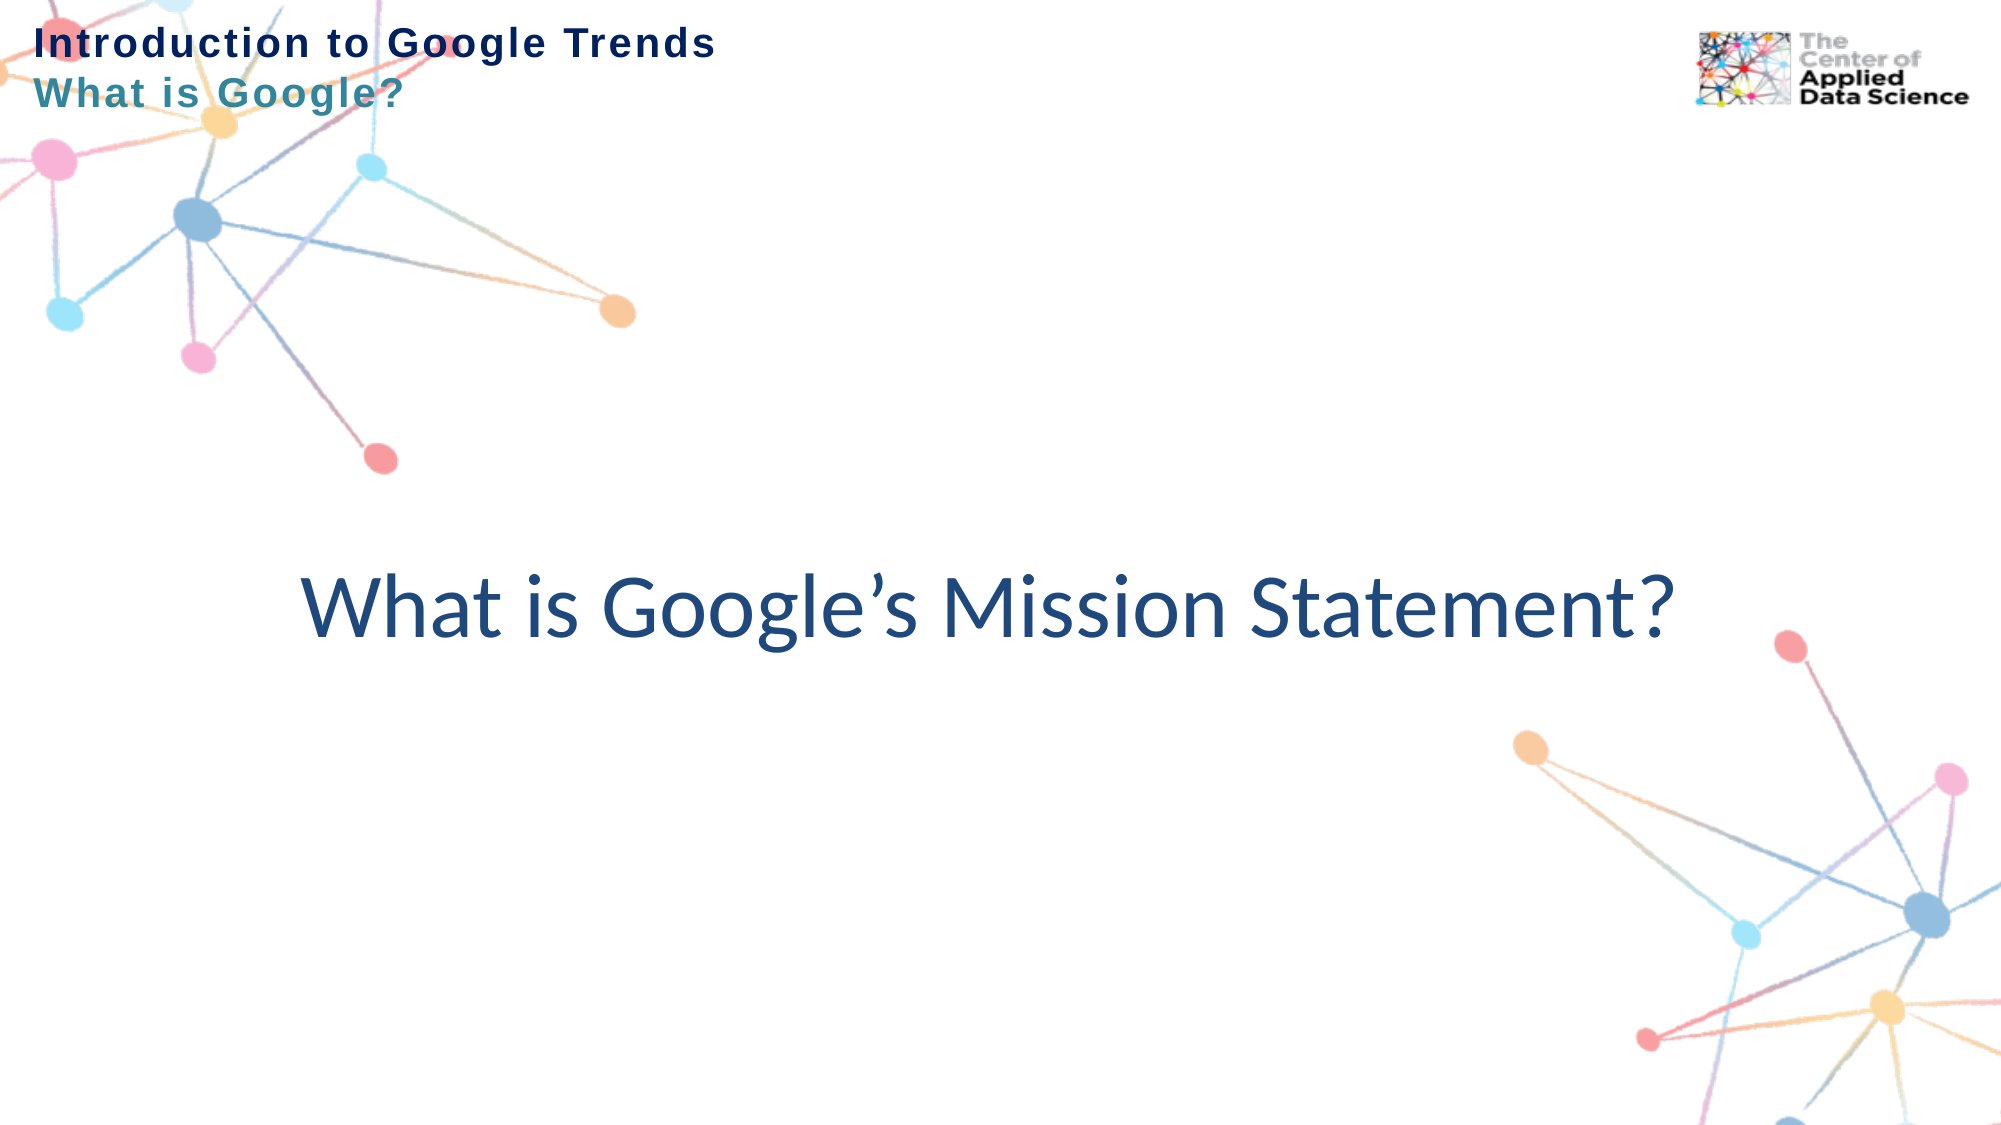

Introduction to Google Trends
What is Google?
What is Google’s Mission Statement?